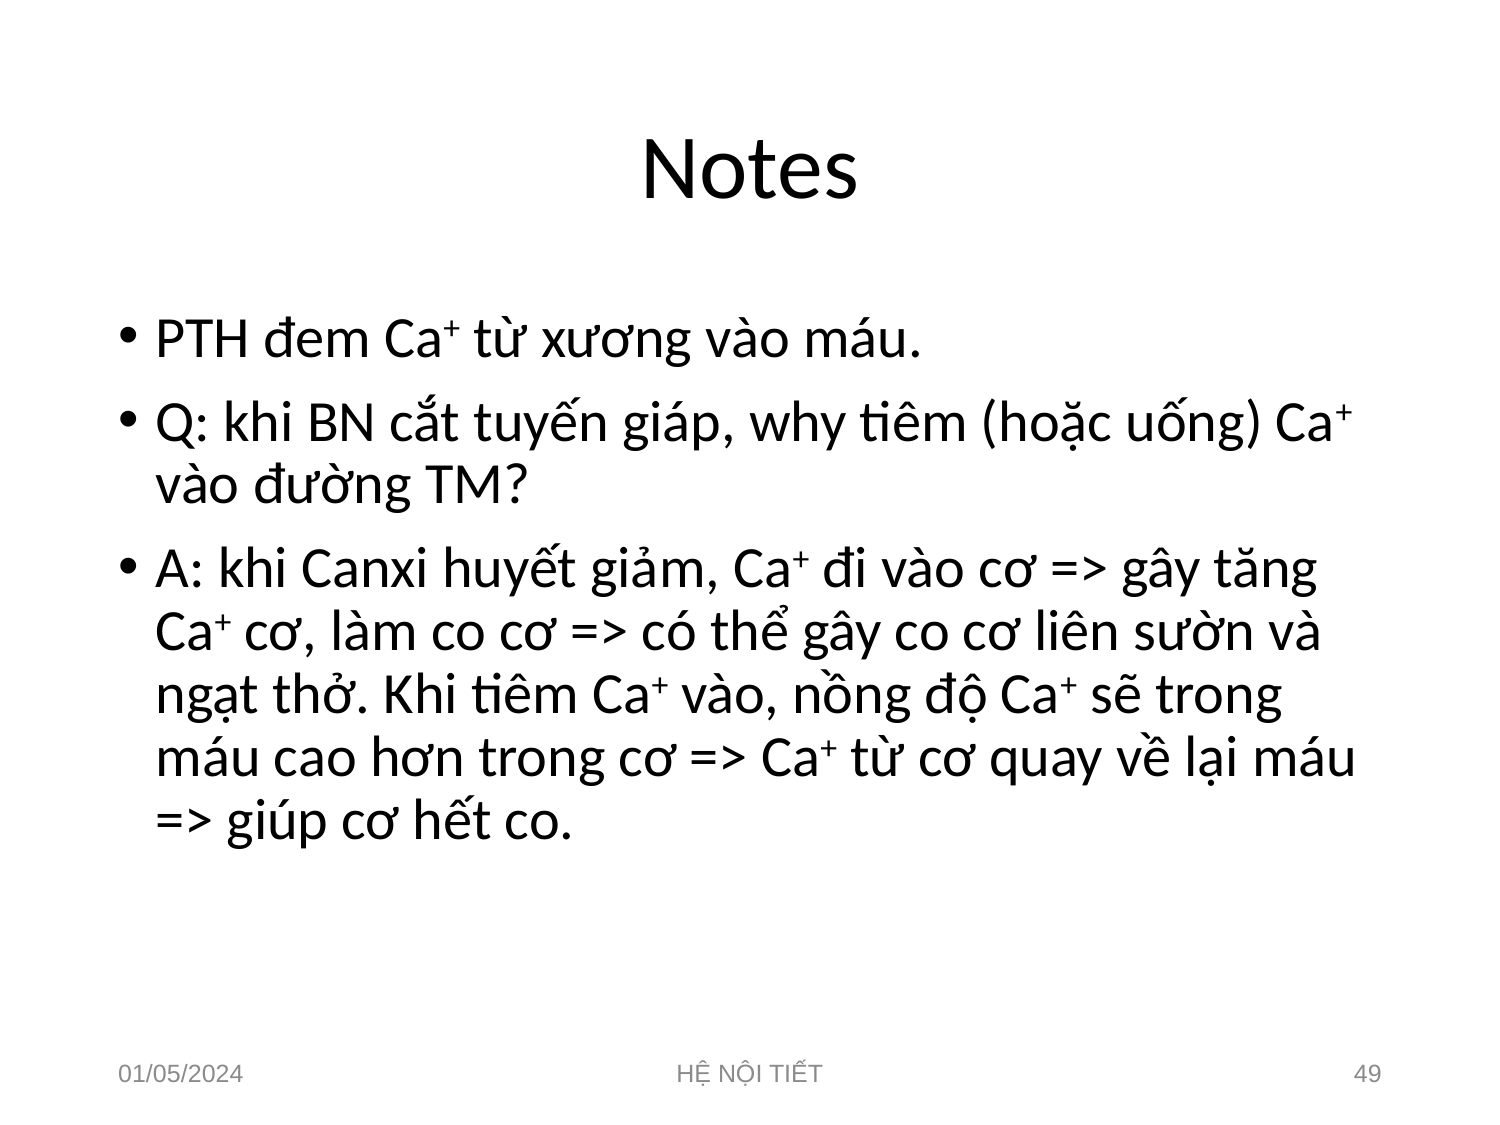

# Notes
PTH đem Ca+ từ xương vào máu.
Q: khi BN cắt tuyến giáp, why tiêm (hoặc uống) Ca+  vào đường TM?
A: khi Canxi huyết giảm, Ca+ đi vào cơ => gây tăng Ca+ cơ, làm co cơ => có thể gây co cơ liên sườn và ngạt thở. Khi tiêm Ca+ vào, nồng độ Ca+ sẽ trong máu cao hơn trong cơ => Ca+ từ cơ quay về lại máu => giúp cơ hết co.
01/05/2024
HỆ NỘI TIẾT
49